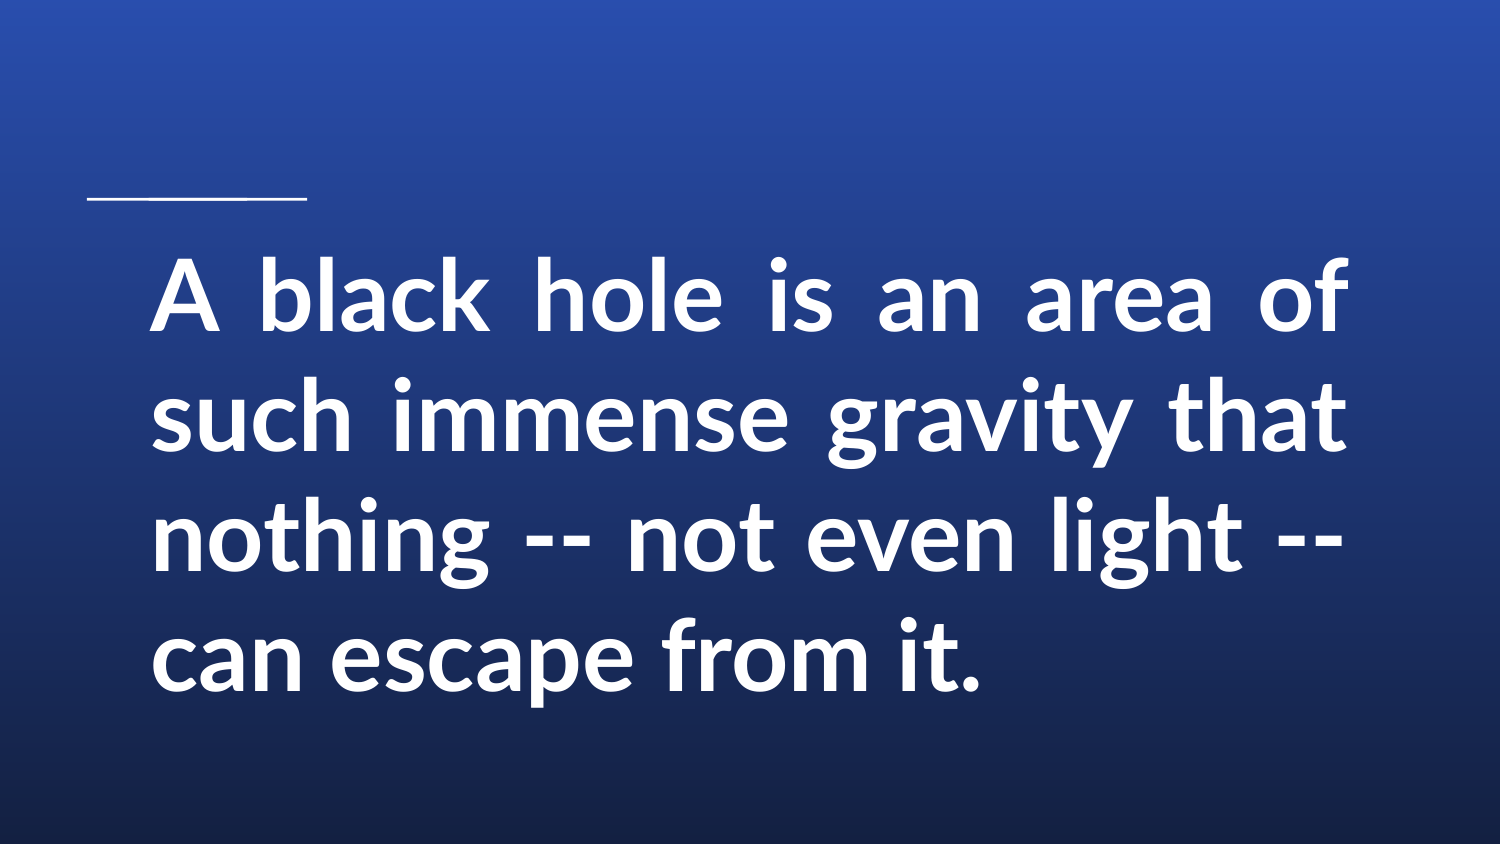

A black hole is an area of such immense gravity that nothing -- not even light -- can escape from it.